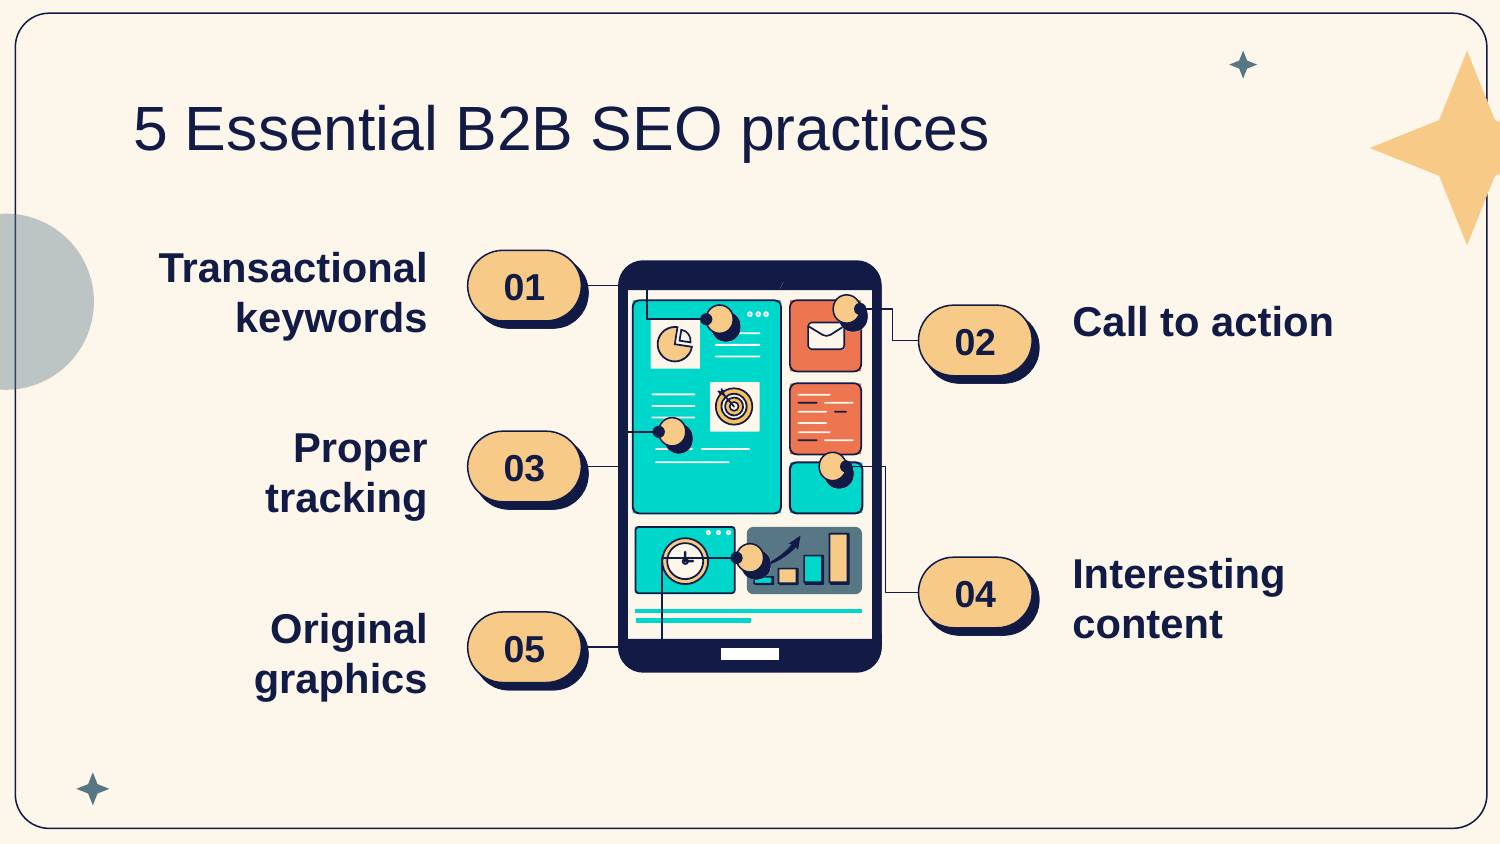

# 5 Essential B2B SEO practices
Transactional keywords
01

Call to action

02
Proper tracking

03

Interesting content

04
Original graphics
05